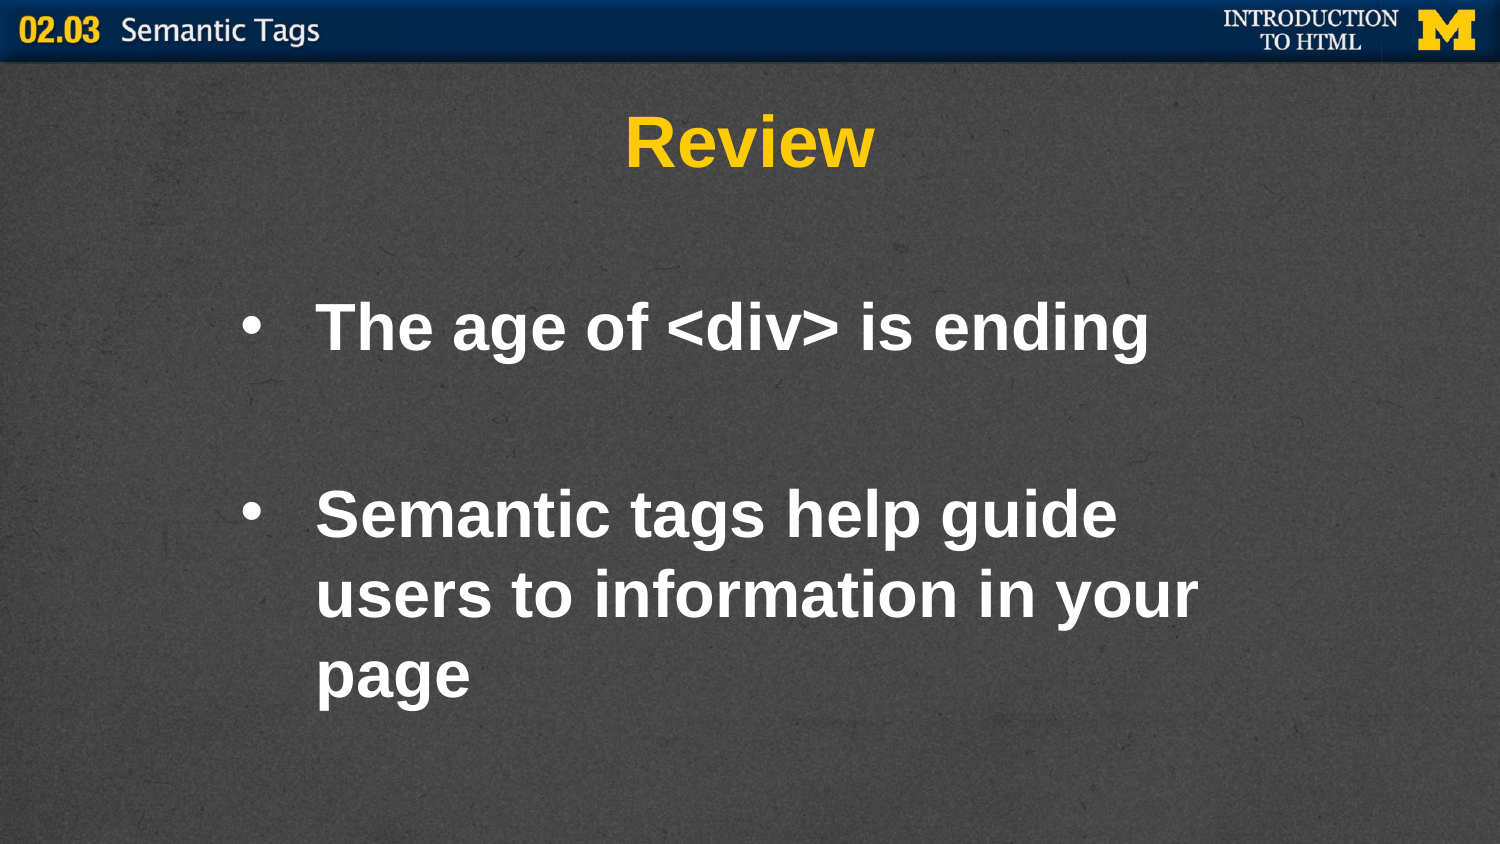

# Review
The age of <div> is ending

Semantic tags help guide users to information in your page